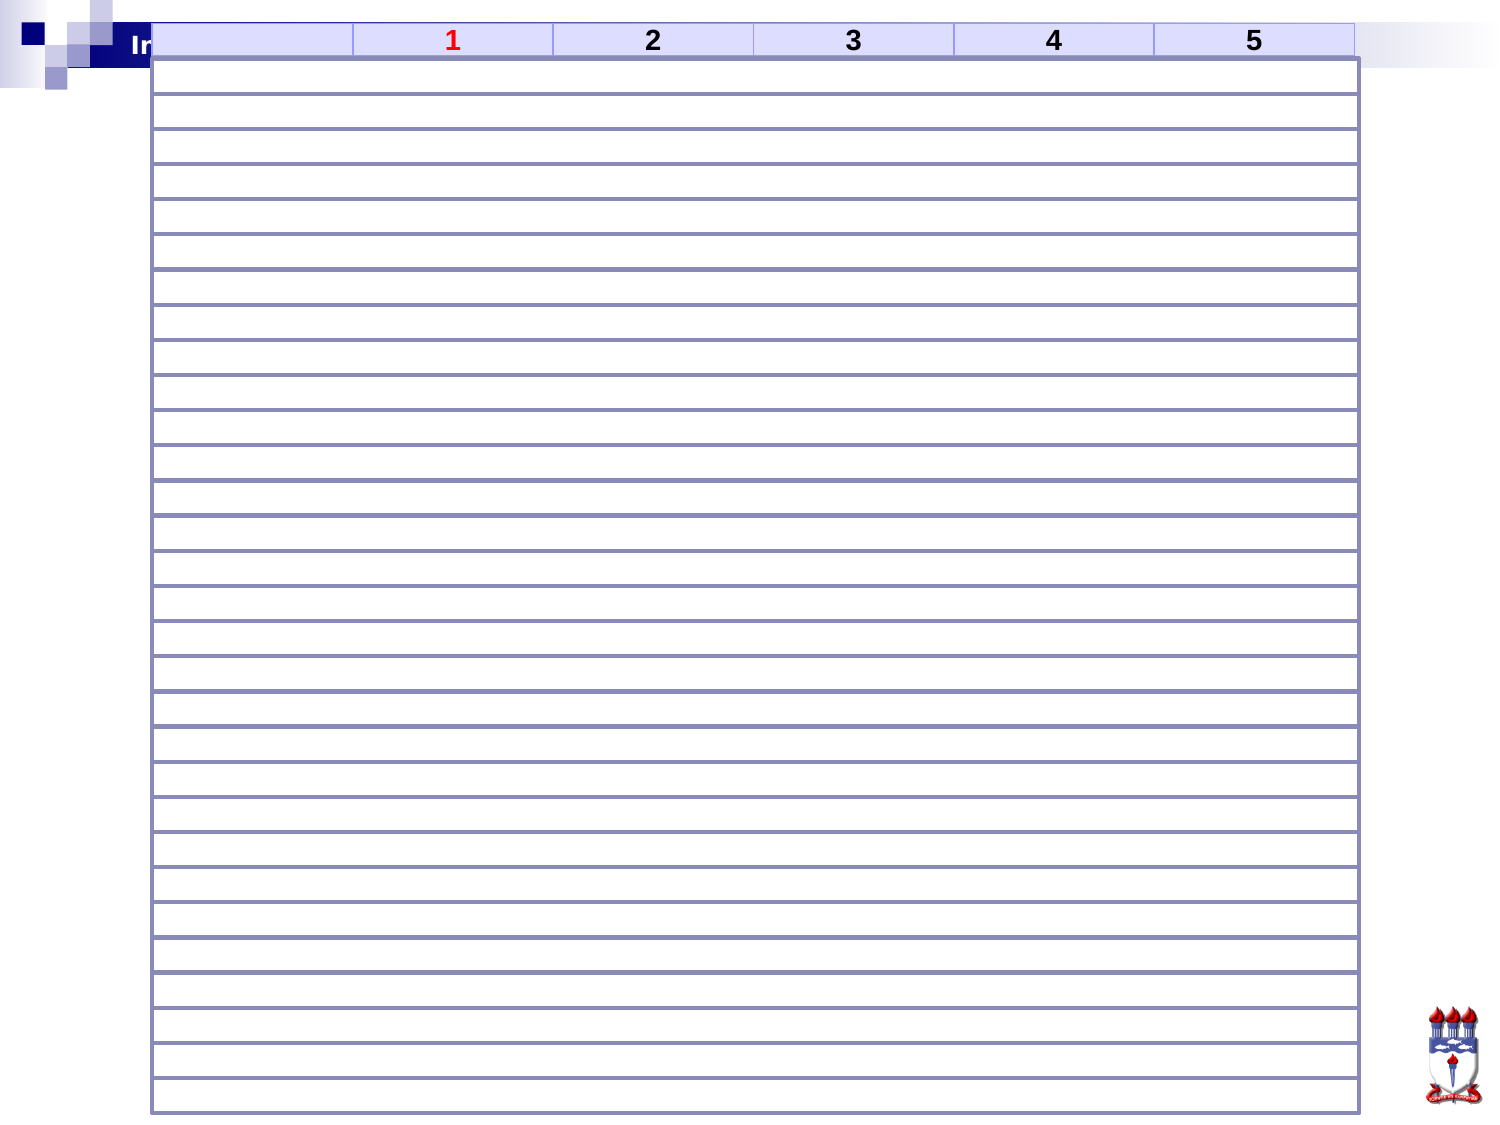

|  | 1 | 2 | 3 | 4 | 5 |
| --- | --- | --- | --- | --- | --- |
| 2 | 1 |  | 3 | 4 | 5 |
| 2 |  | 1 | 3 | 4 | 5 |
| 2 | 3 | 1 |  | 4 | 5 |
| 2 | 3 |  | 1 | 4 | 5 |
| 2 | 3 | 4 | 1 |  | 5 |
| 2 | 3 | 4 |  | 1 | 5 |
| 2 | 3 | 4 | 5 | 1 |  |
| 2 | 3 | 4 | 5 |  | 1 |
| 2 | 3 | 4 |  | 5 | 1 |
| 2 | 3 |  | 4 | 5 | 1 |
| 2 |  | 3 | 4 | 5 | 1 |
|  | 2 | 3 | 4 | 5 | 1 |
| 3 | 2 |  | 4 | 5 | 1 |
| 3 |  | 2 | 4 | 5 | 1 |
| 3 | 4 | 2 |  | 5 | 1 |
| 3 | 4 |  | 2 | 5 | 1 |
| 3 | 4 | 5 | 2 |  | 1 |
| 3 | 4 | 5 |  | 2 | 1 |
| 3 | 4 |  | 5 | 2 | 1 |
| 3 |  | 4 | 5 | 2 | 1 |
|  | 3 | 4 | 5 | 2 | 1 |
| 4 | 3 |  | 5 | 2 | 1 |
| 4 |  | 3 | 5 | 2 | 1 |
| 4 | 5 | 3 |  | 2 | 1 |
| 4 | 5 |  | 3 | 2 | 1 |
| 4 |  | 5 | 3 | 2 | 1 |
|  | 4 | 5 | 3 | 2 | 1 |
| 5 | 4 |  | 3 | 2 | 1 |
| 5 |  | 4 | 3 | 2 | 1 |
|  | 5 | 4 | 3 | 2 | 1 |

#

rodrigo@ic.ufal.br